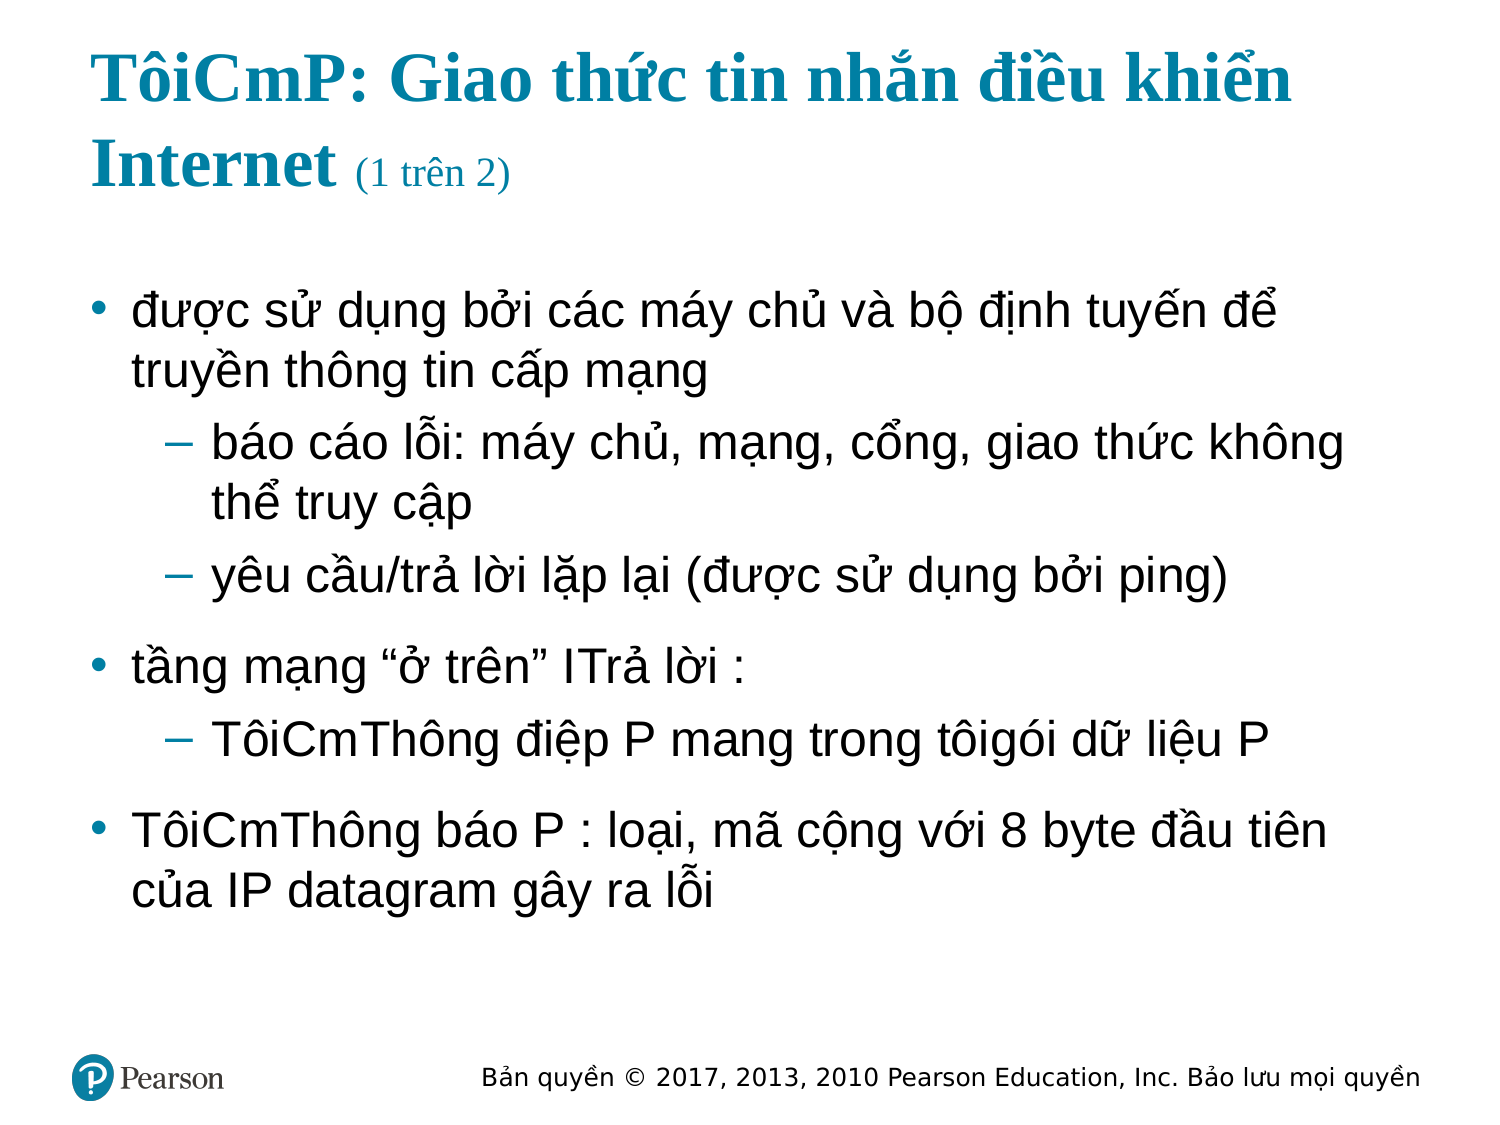

# Tôi C m P: Giao thức tin nhắn điều khiển Internet (1 trên 2)
được sử dụng bởi các máy chủ và bộ định tuyến để truyền thông tin cấp mạng
báo cáo lỗi: máy chủ, mạng, cổng, giao thức không thể truy cập
yêu cầu/trả lời lặp lại (được sử dụng bởi ping)
tầng mạng “ở trên” I Trả lời :
Tôi C m Thông điệp P mang trong tôi gói dữ liệu P
Tôi C m Thông báo P : loại, mã cộng với 8 byte đầu tiên của I P datagram gây ra lỗi